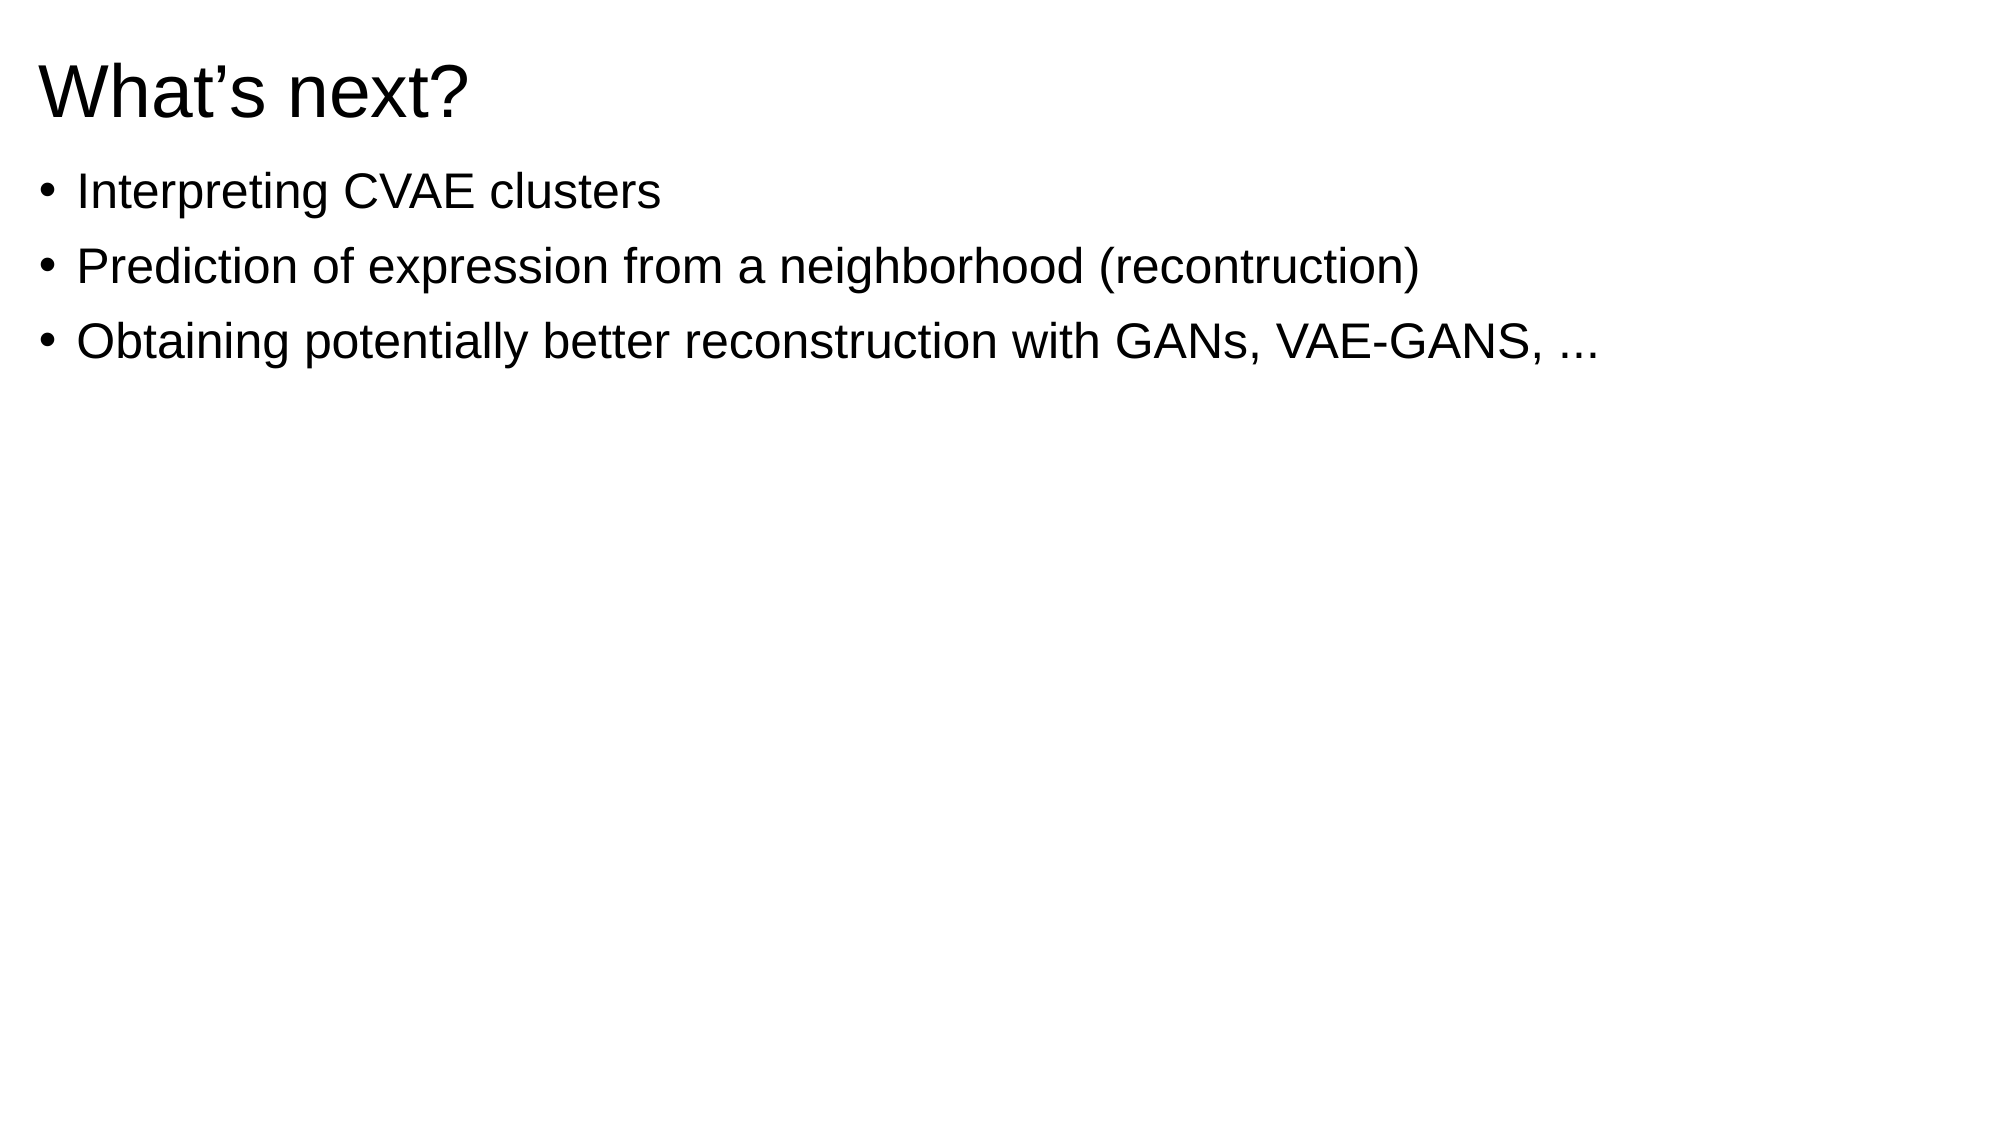

# What’s next?
Interpreting CVAE clusters
Prediction of expression from a neighborhood (recontruction)
Obtaining potentially better reconstruction with GANs, VAE-GANS, ...